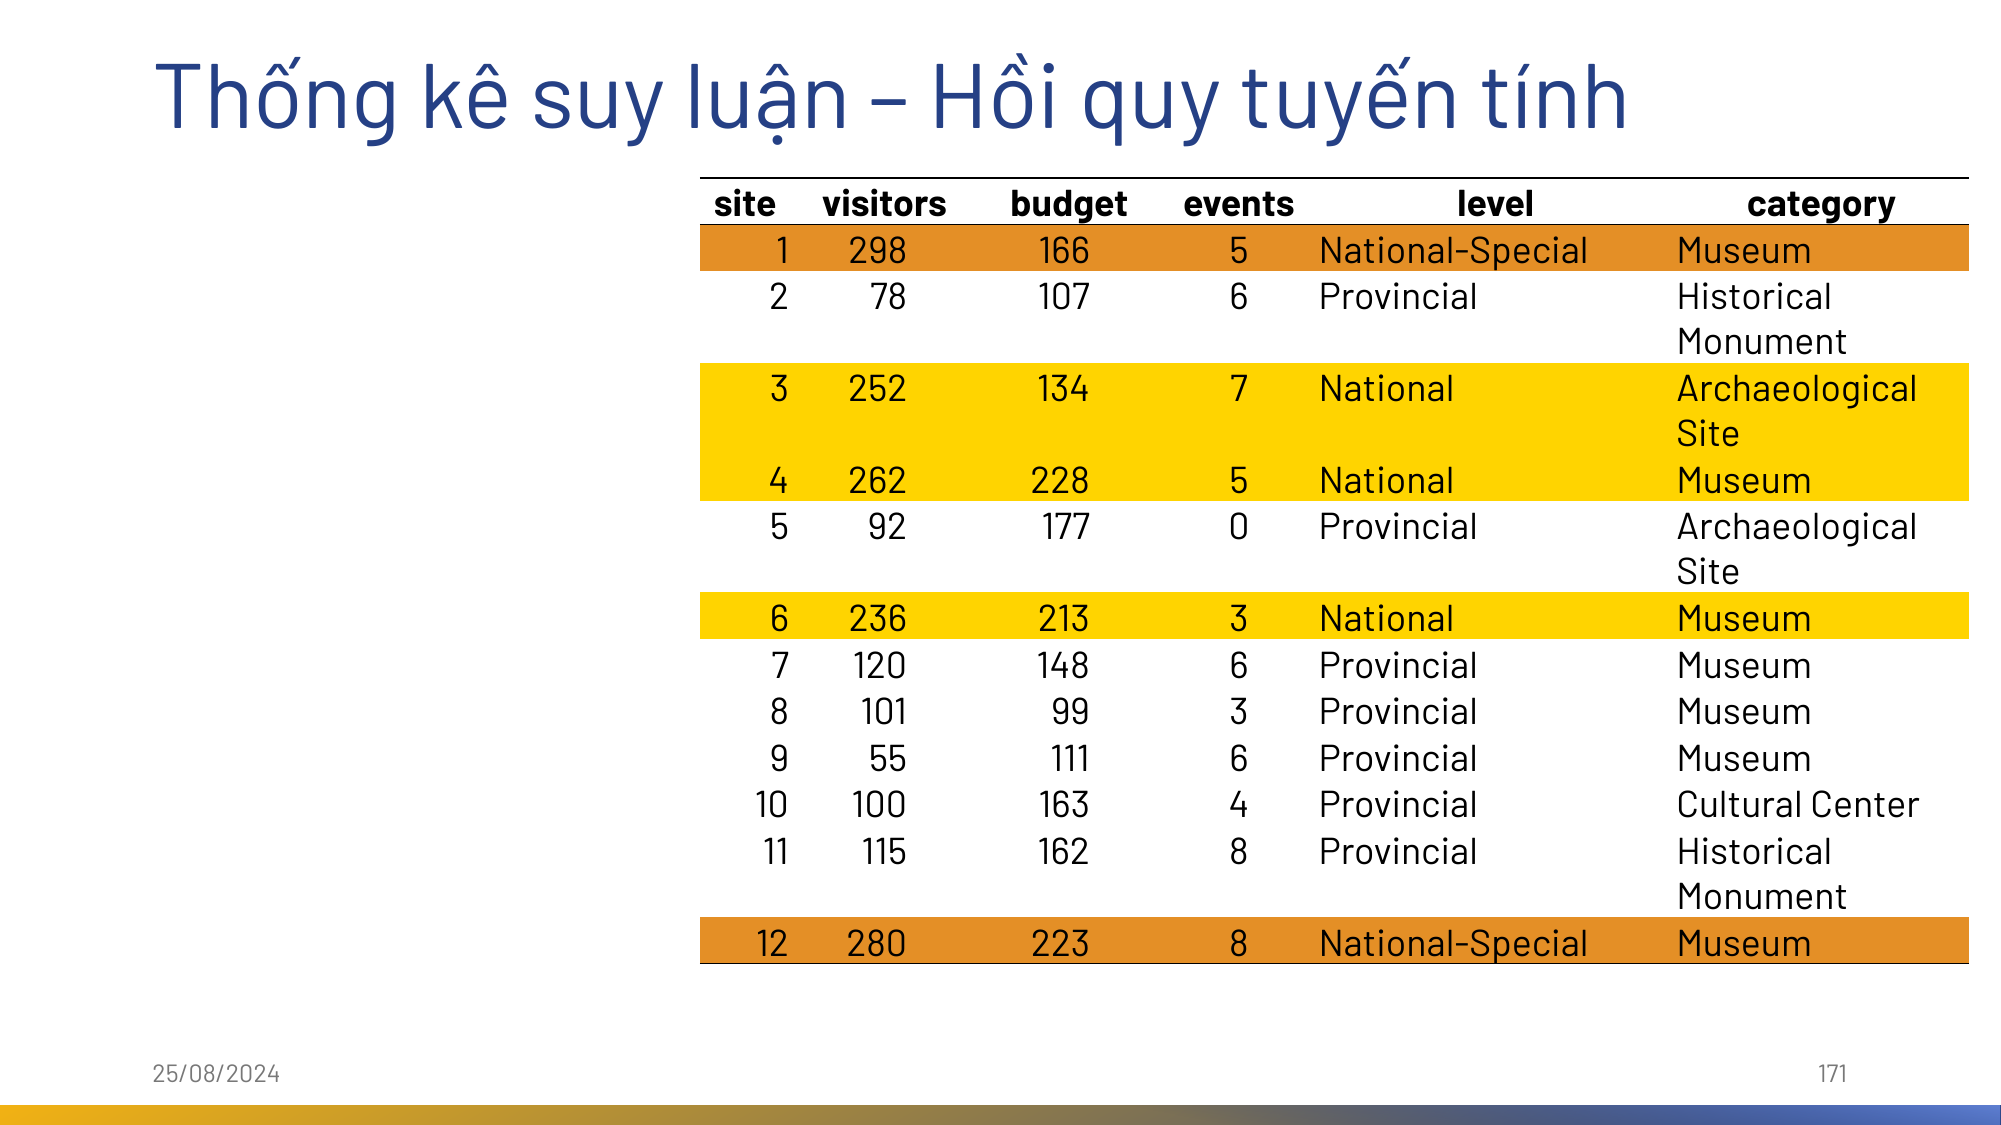

# Thống kê suy luận – Hồi quy tuyến tính
| site | visitors | budget | events | level | category |
| --- | --- | --- | --- | --- | --- |
| 1 | 298 | 166 | 5 | National-Special | Museum |
| 2 | 78 | 107 | 6 | Provincial | Historical Monument |
| 3 | 252 | 134 | 7 | National | Archaeological Site |
| 4 | 262 | 228 | 5 | National | Museum |
| 5 | 92 | 177 | 0 | Provincial | Archaeological Site |
| 6 | 236 | 213 | 3 | National | Museum |
| 7 | 120 | 148 | 6 | Provincial | Museum |
| 8 | 101 | 99 | 3 | Provincial | Museum |
| 9 | 55 | 111 | 6 | Provincial | Museum |
| 10 | 100 | 163 | 4 | Provincial | Cultural Center |
| 11 | 115 | 162 | 8 | Provincial | Historical Monument |
| 12 | 280 | 223 | 8 | National-Special | Museum |
25/08/2024
171